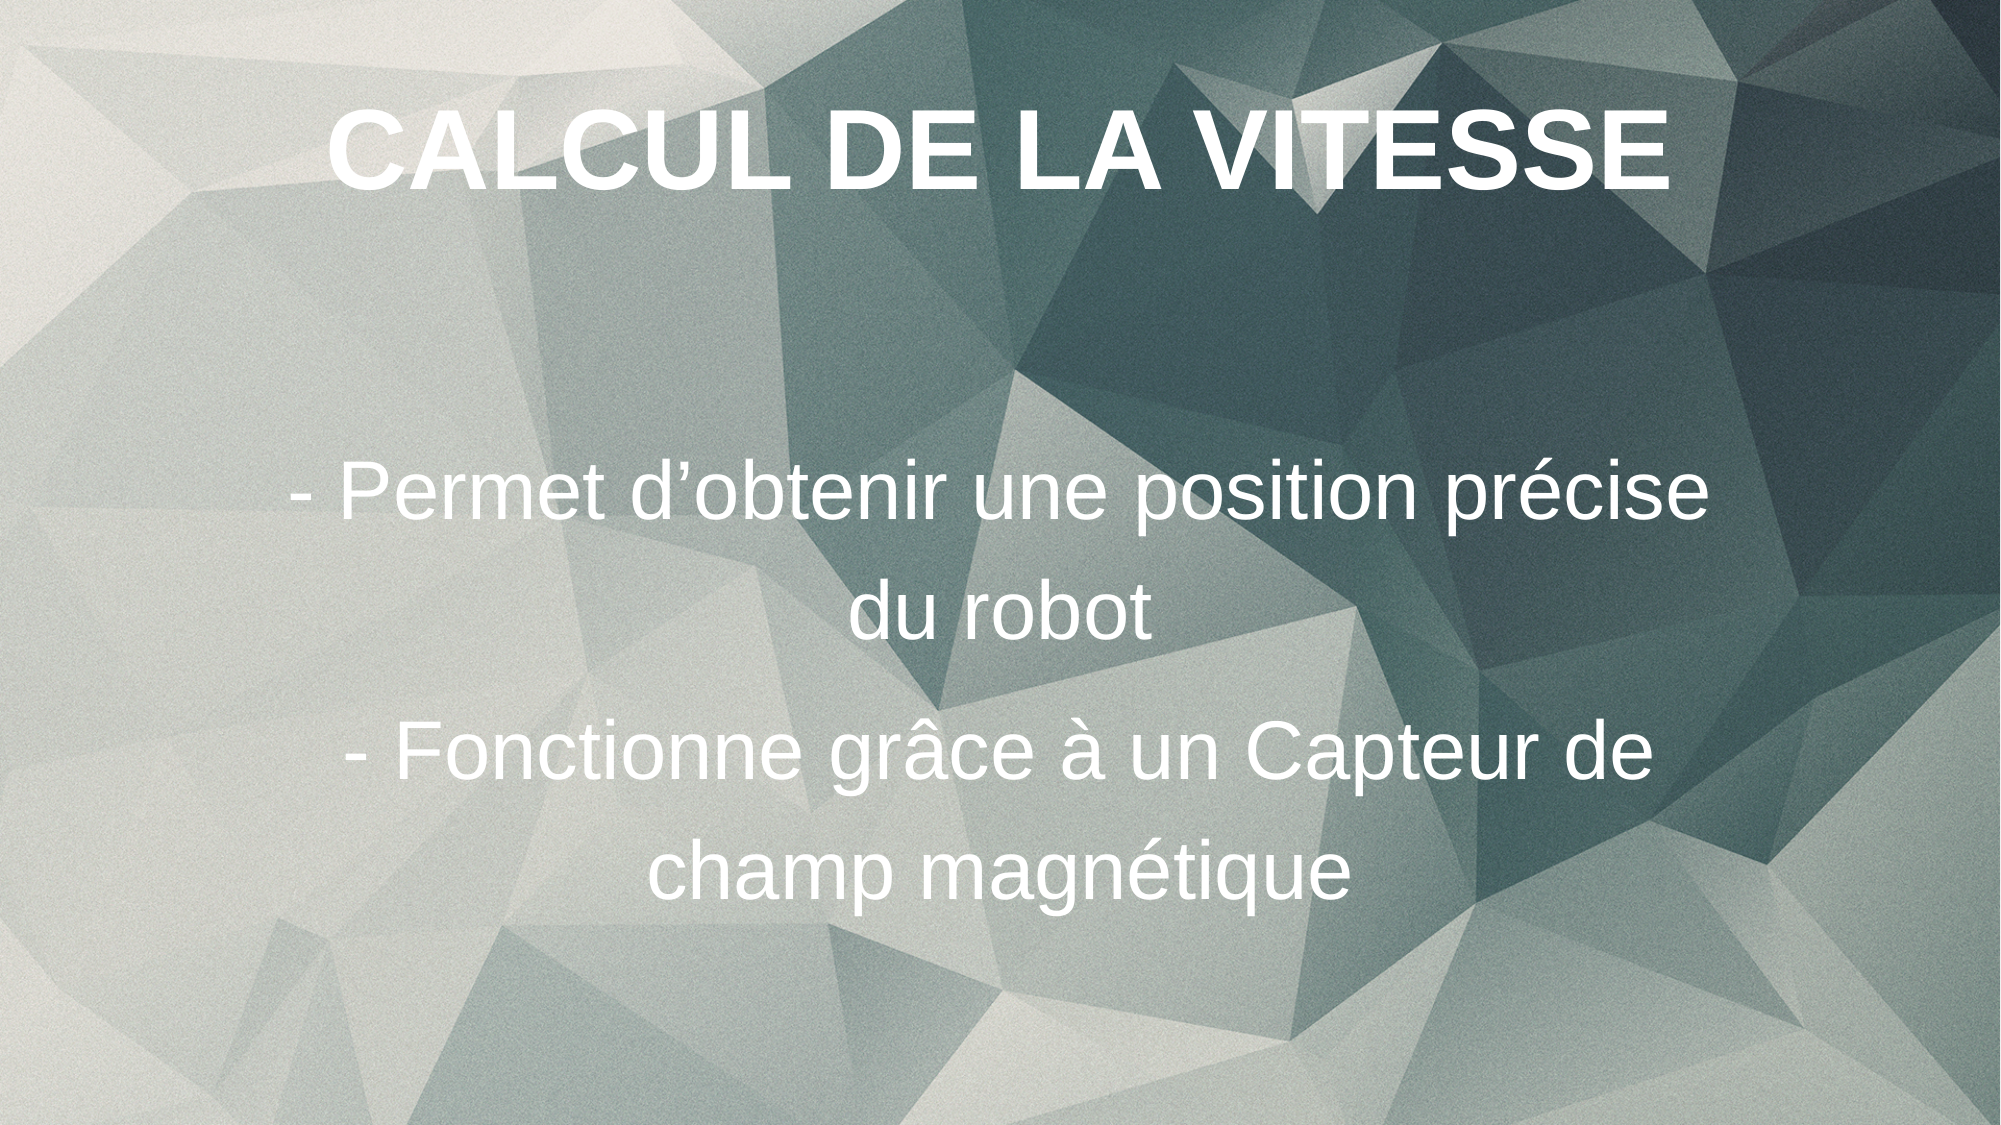

# Calcul de la vitesse
- Permet d’obtenir une position précise du robot
- Fonctionne grâce à un Capteur de champ magnétique